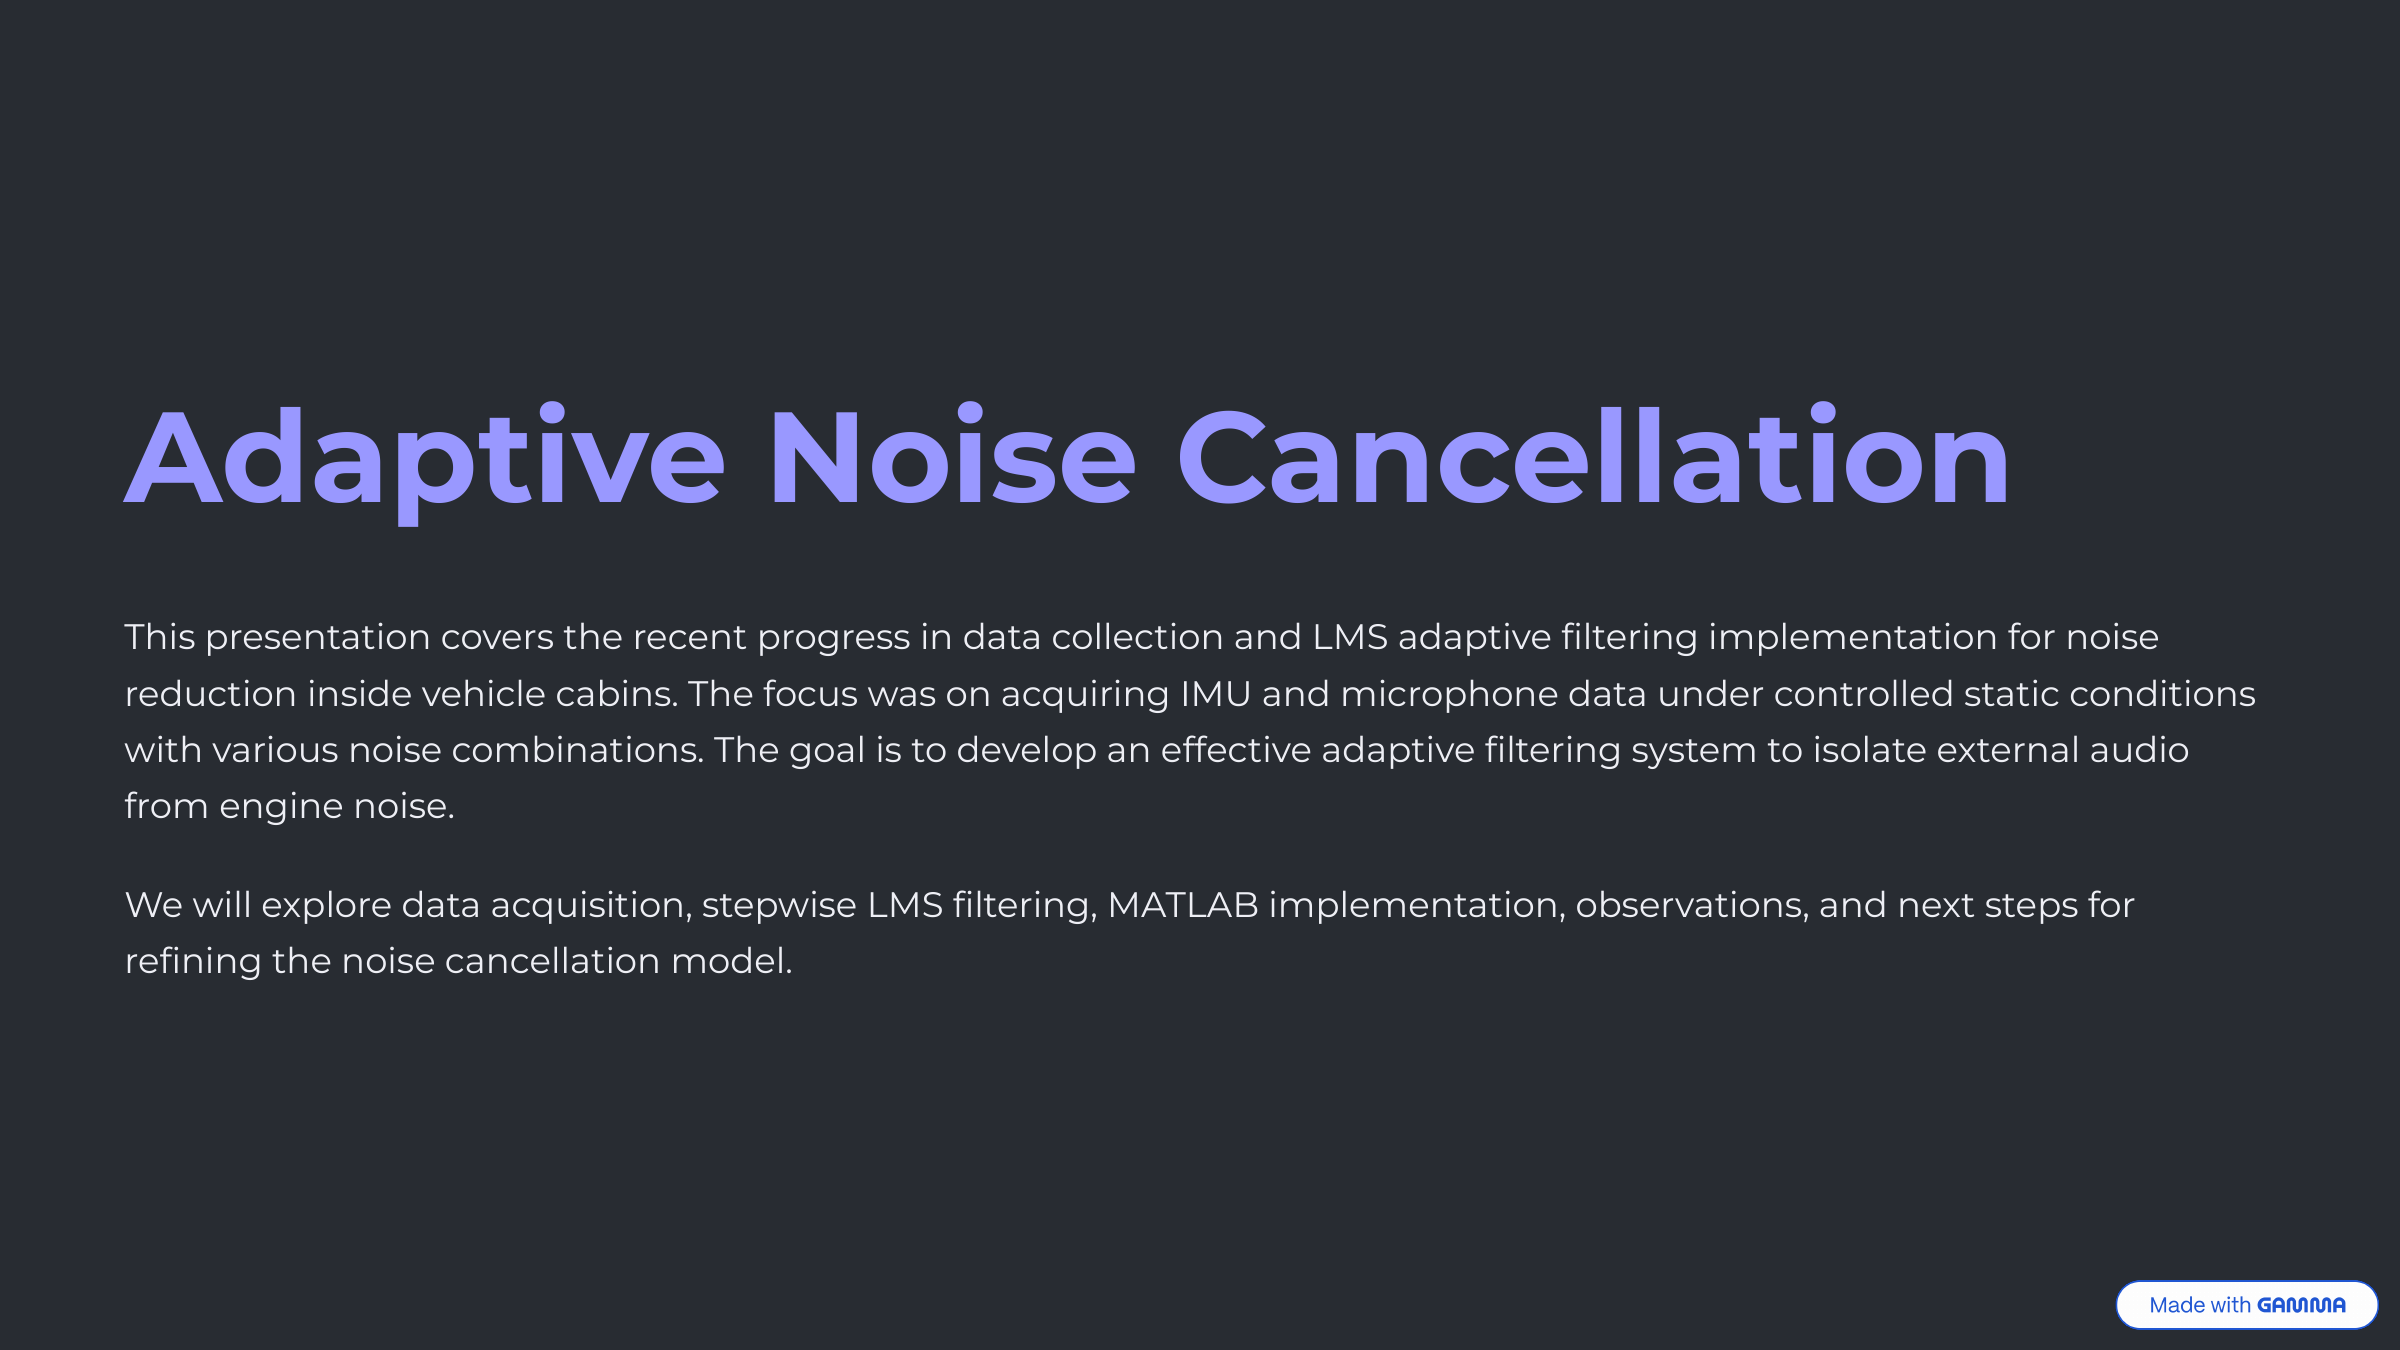

Adaptive Noise Cancellation
This presentation covers the recent progress in data collection and LMS adaptive filtering implementation for noise reduction inside vehicle cabins. The focus was on acquiring IMU and microphone data under controlled static conditions with various noise combinations. The goal is to develop an effective adaptive filtering system to isolate external audio from engine noise.
We will explore data acquisition, stepwise LMS filtering, MATLAB implementation, observations, and next steps for refining the noise cancellation model.